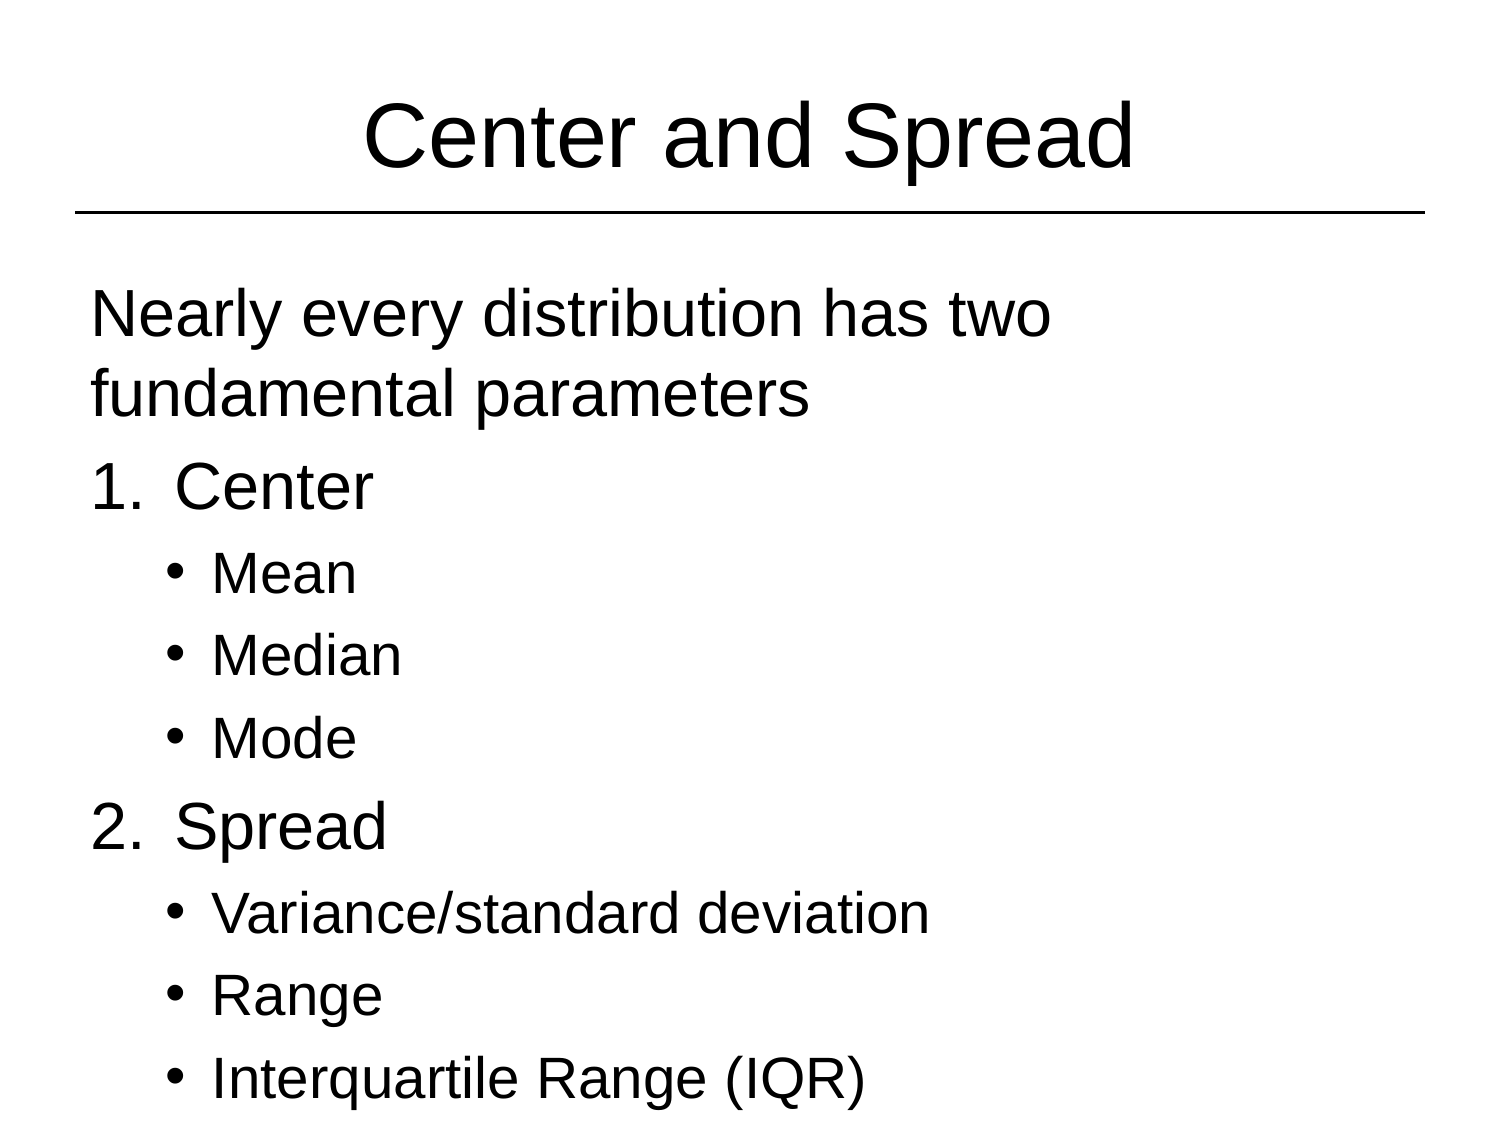

# Center and Spread
Nearly every distribution has two fundamental parameters
Center
Mean
Median
Mode
Spread
Variance/standard deviation
Range
Interquartile Range (IQR)